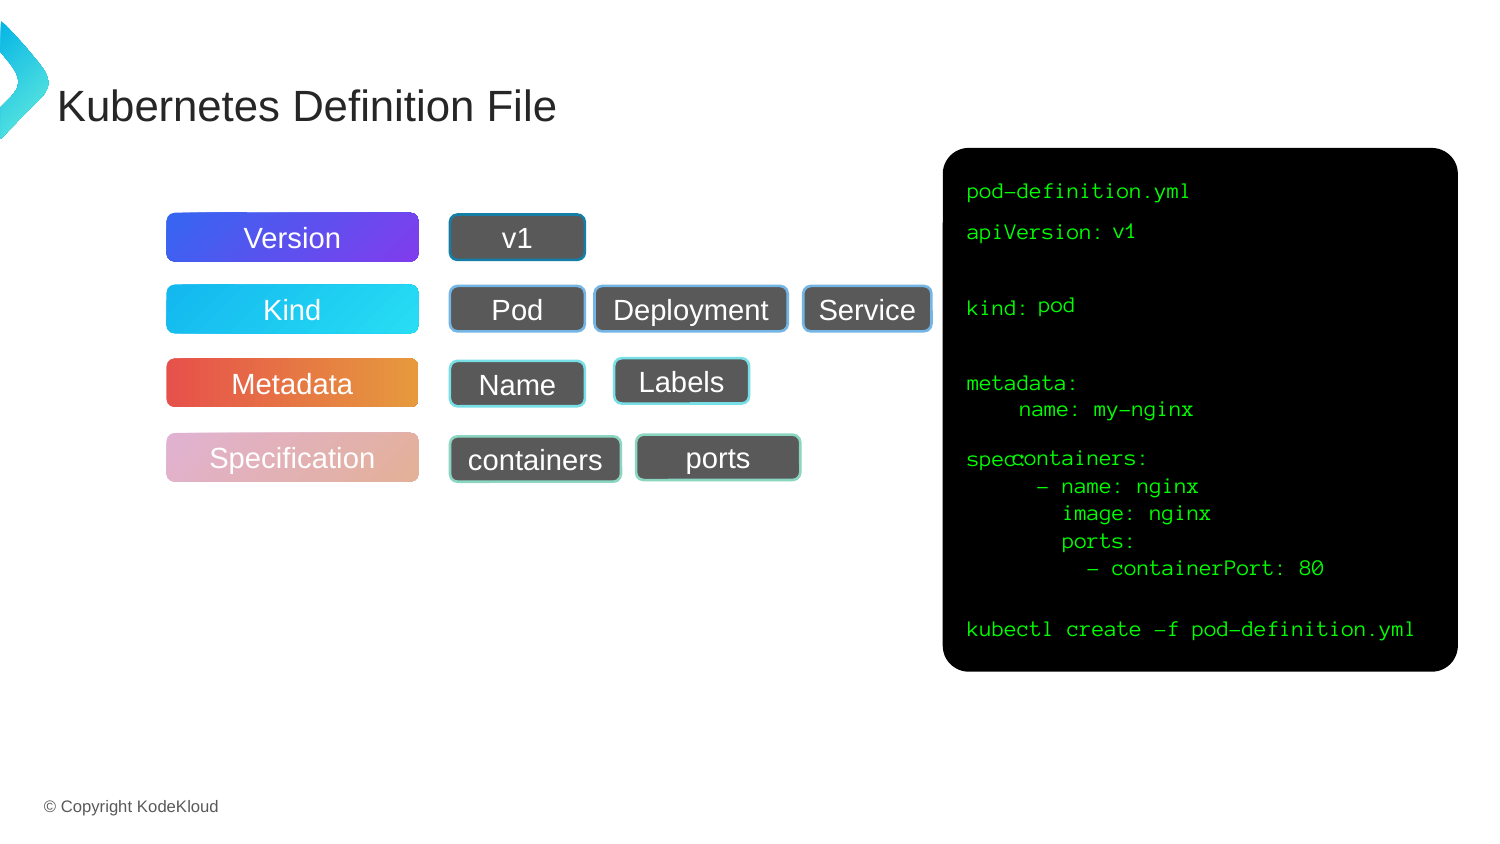

# Kubernetes Definition File

pod-definition.yml
v1
apiVersion:

kind:

metadata:

spec:

Version
v1
pod
Kind
Pod
Service
Deployment
Labels
Metadata
Name
name: my-nginx
Specification
ports
containers
containers:
  - name: nginx
    image: nginx
    ports:
      - containerPort: 80
kubectl create –f pod-definition.yml